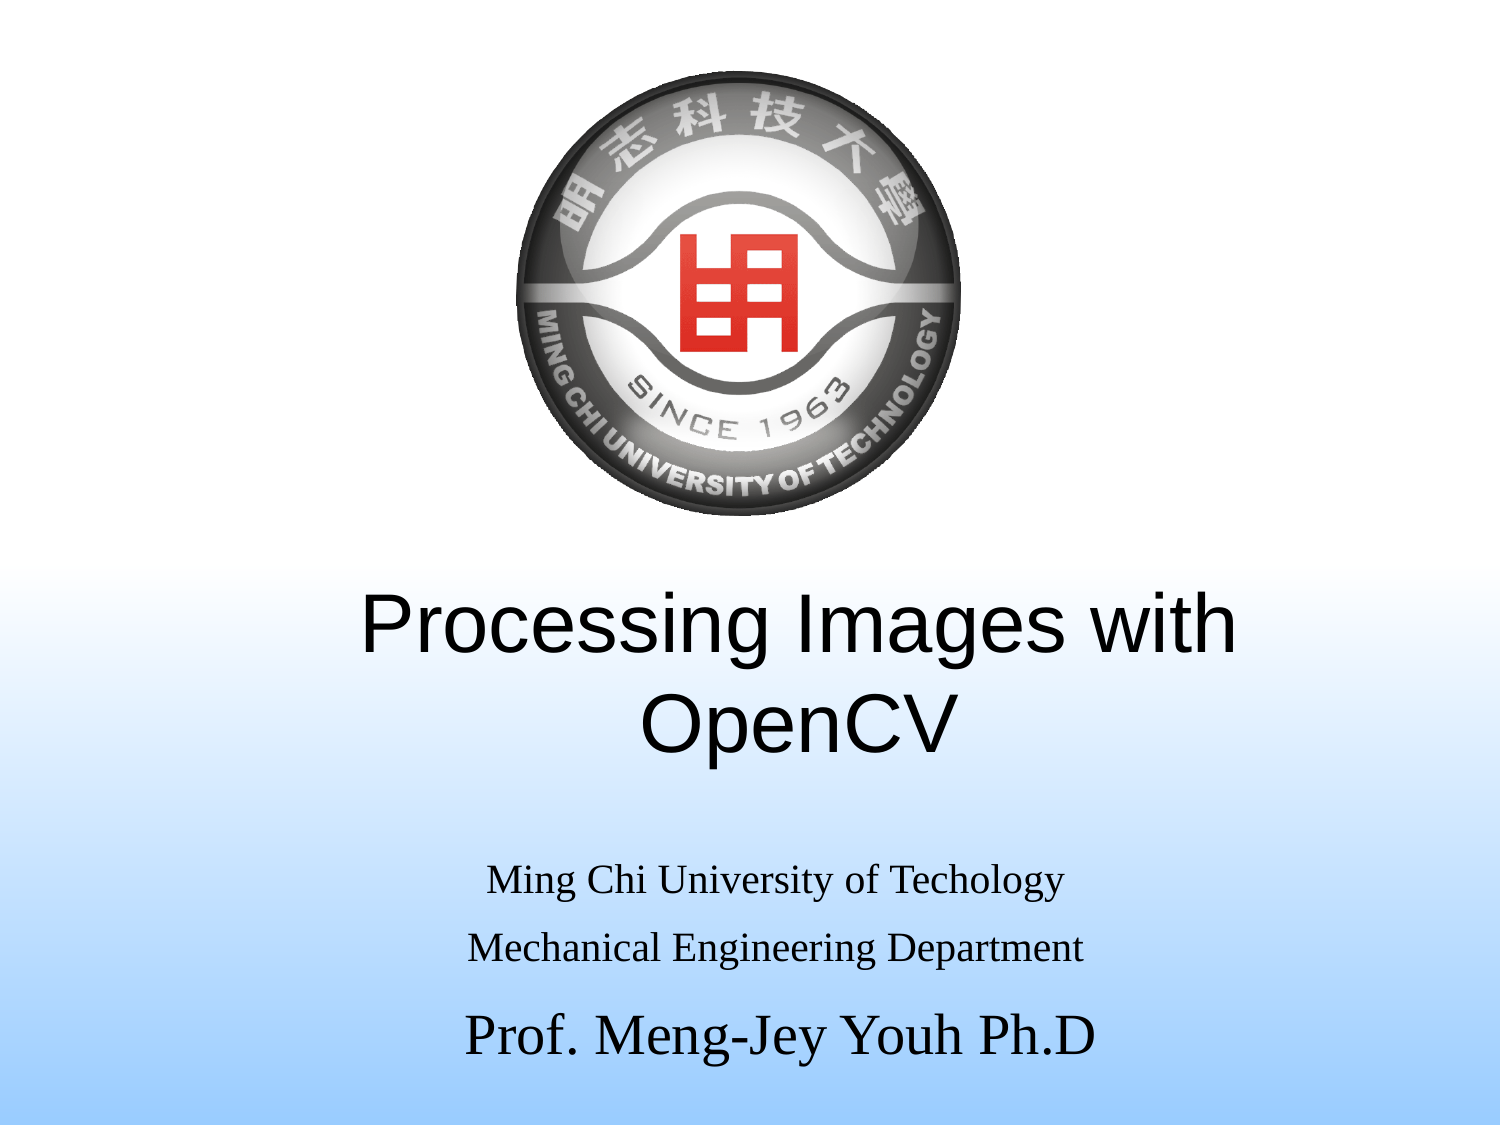

# Processing Images with OpenCV
Ming Chi University of Techology
Mechanical Engineering Department
Prof. Meng-Jey Youh Ph.D